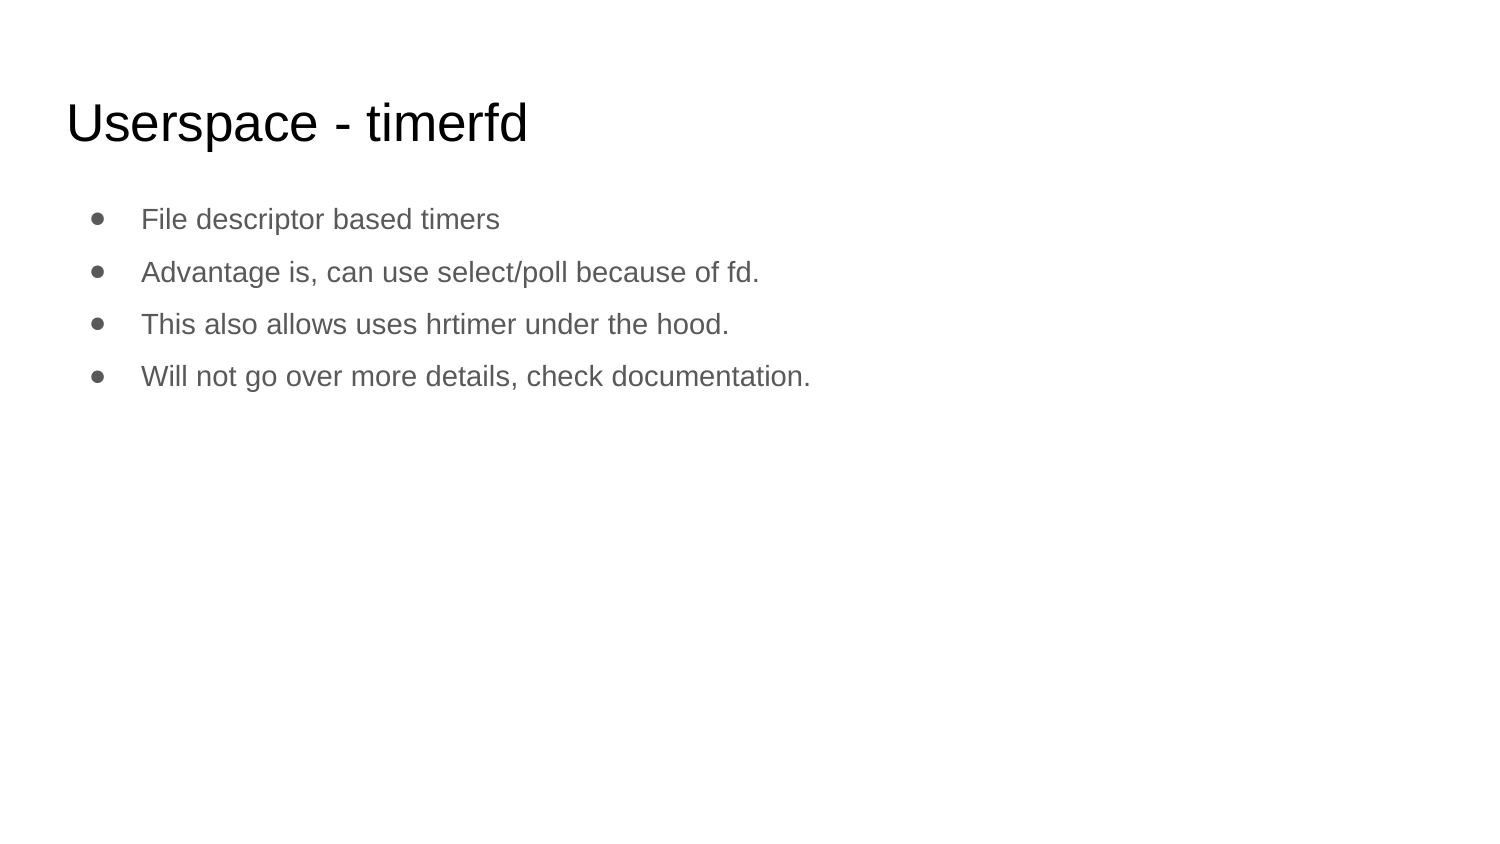

# Userspace - timerfd
File descriptor based timers
Advantage is, can use select/poll because of fd.
This also allows uses hrtimer under the hood.
Will not go over more details, check documentation.